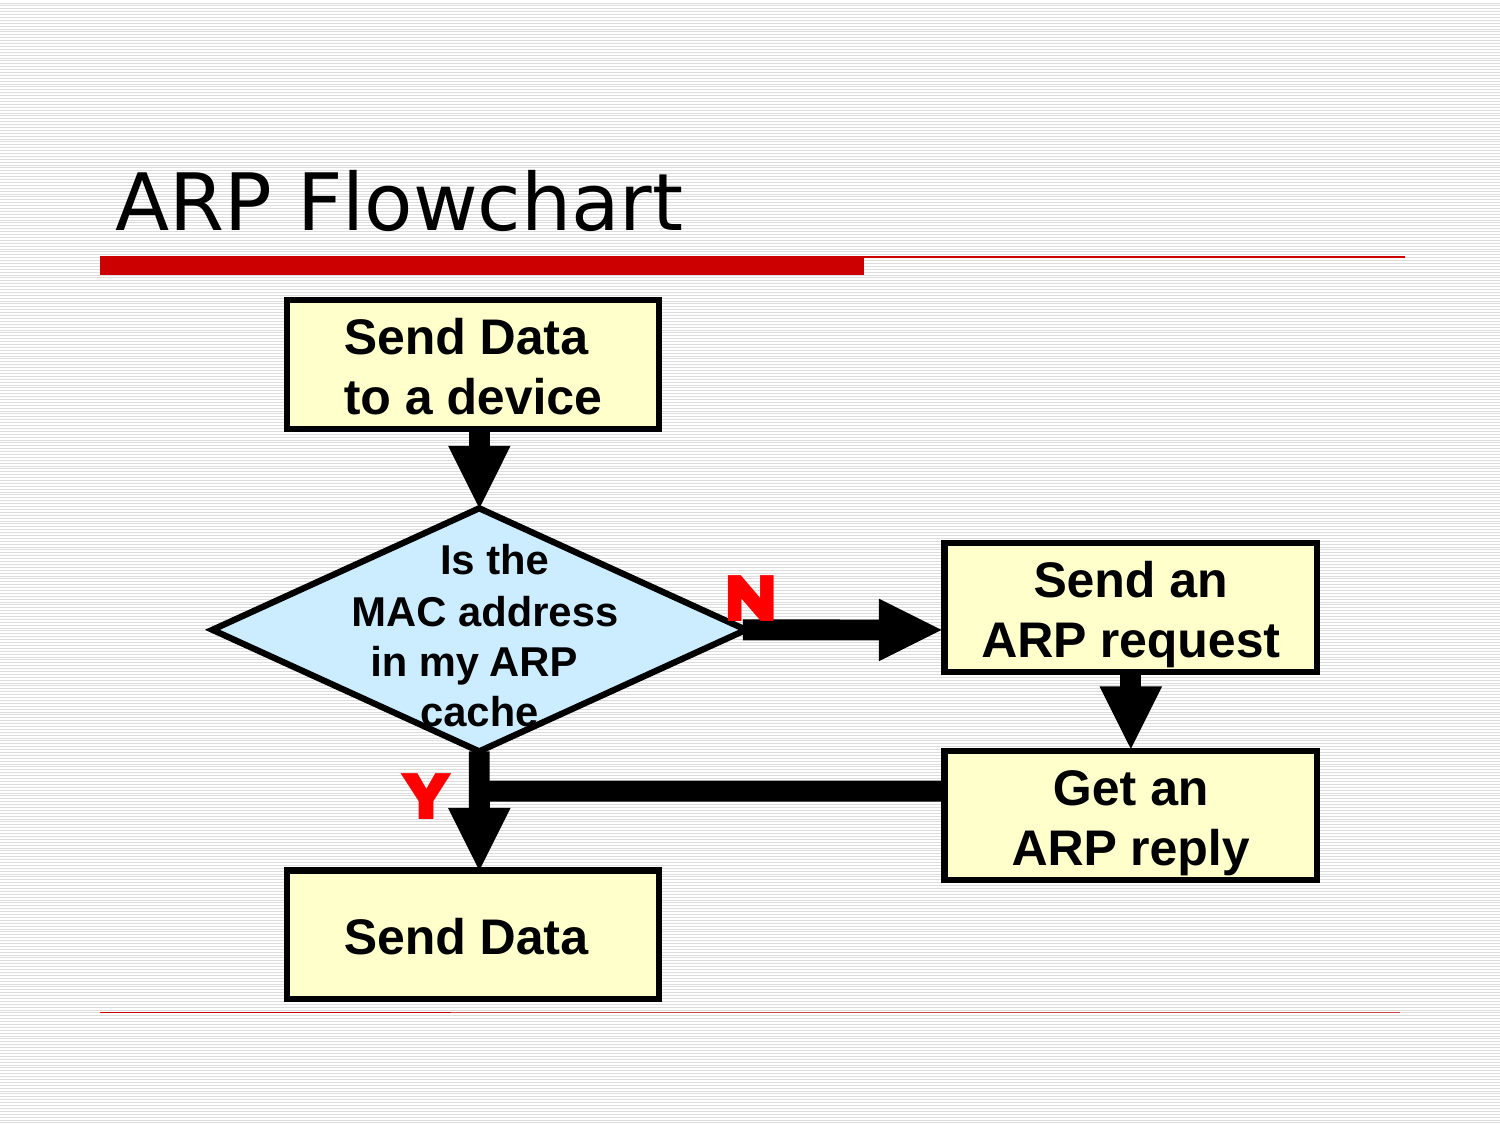

# ARP Flowchart
Send Data
to a device

   Is the
  MAC address
in my ARP
cache
N
Y
Send an
ARP request

Get an
ARP reply

Send Data